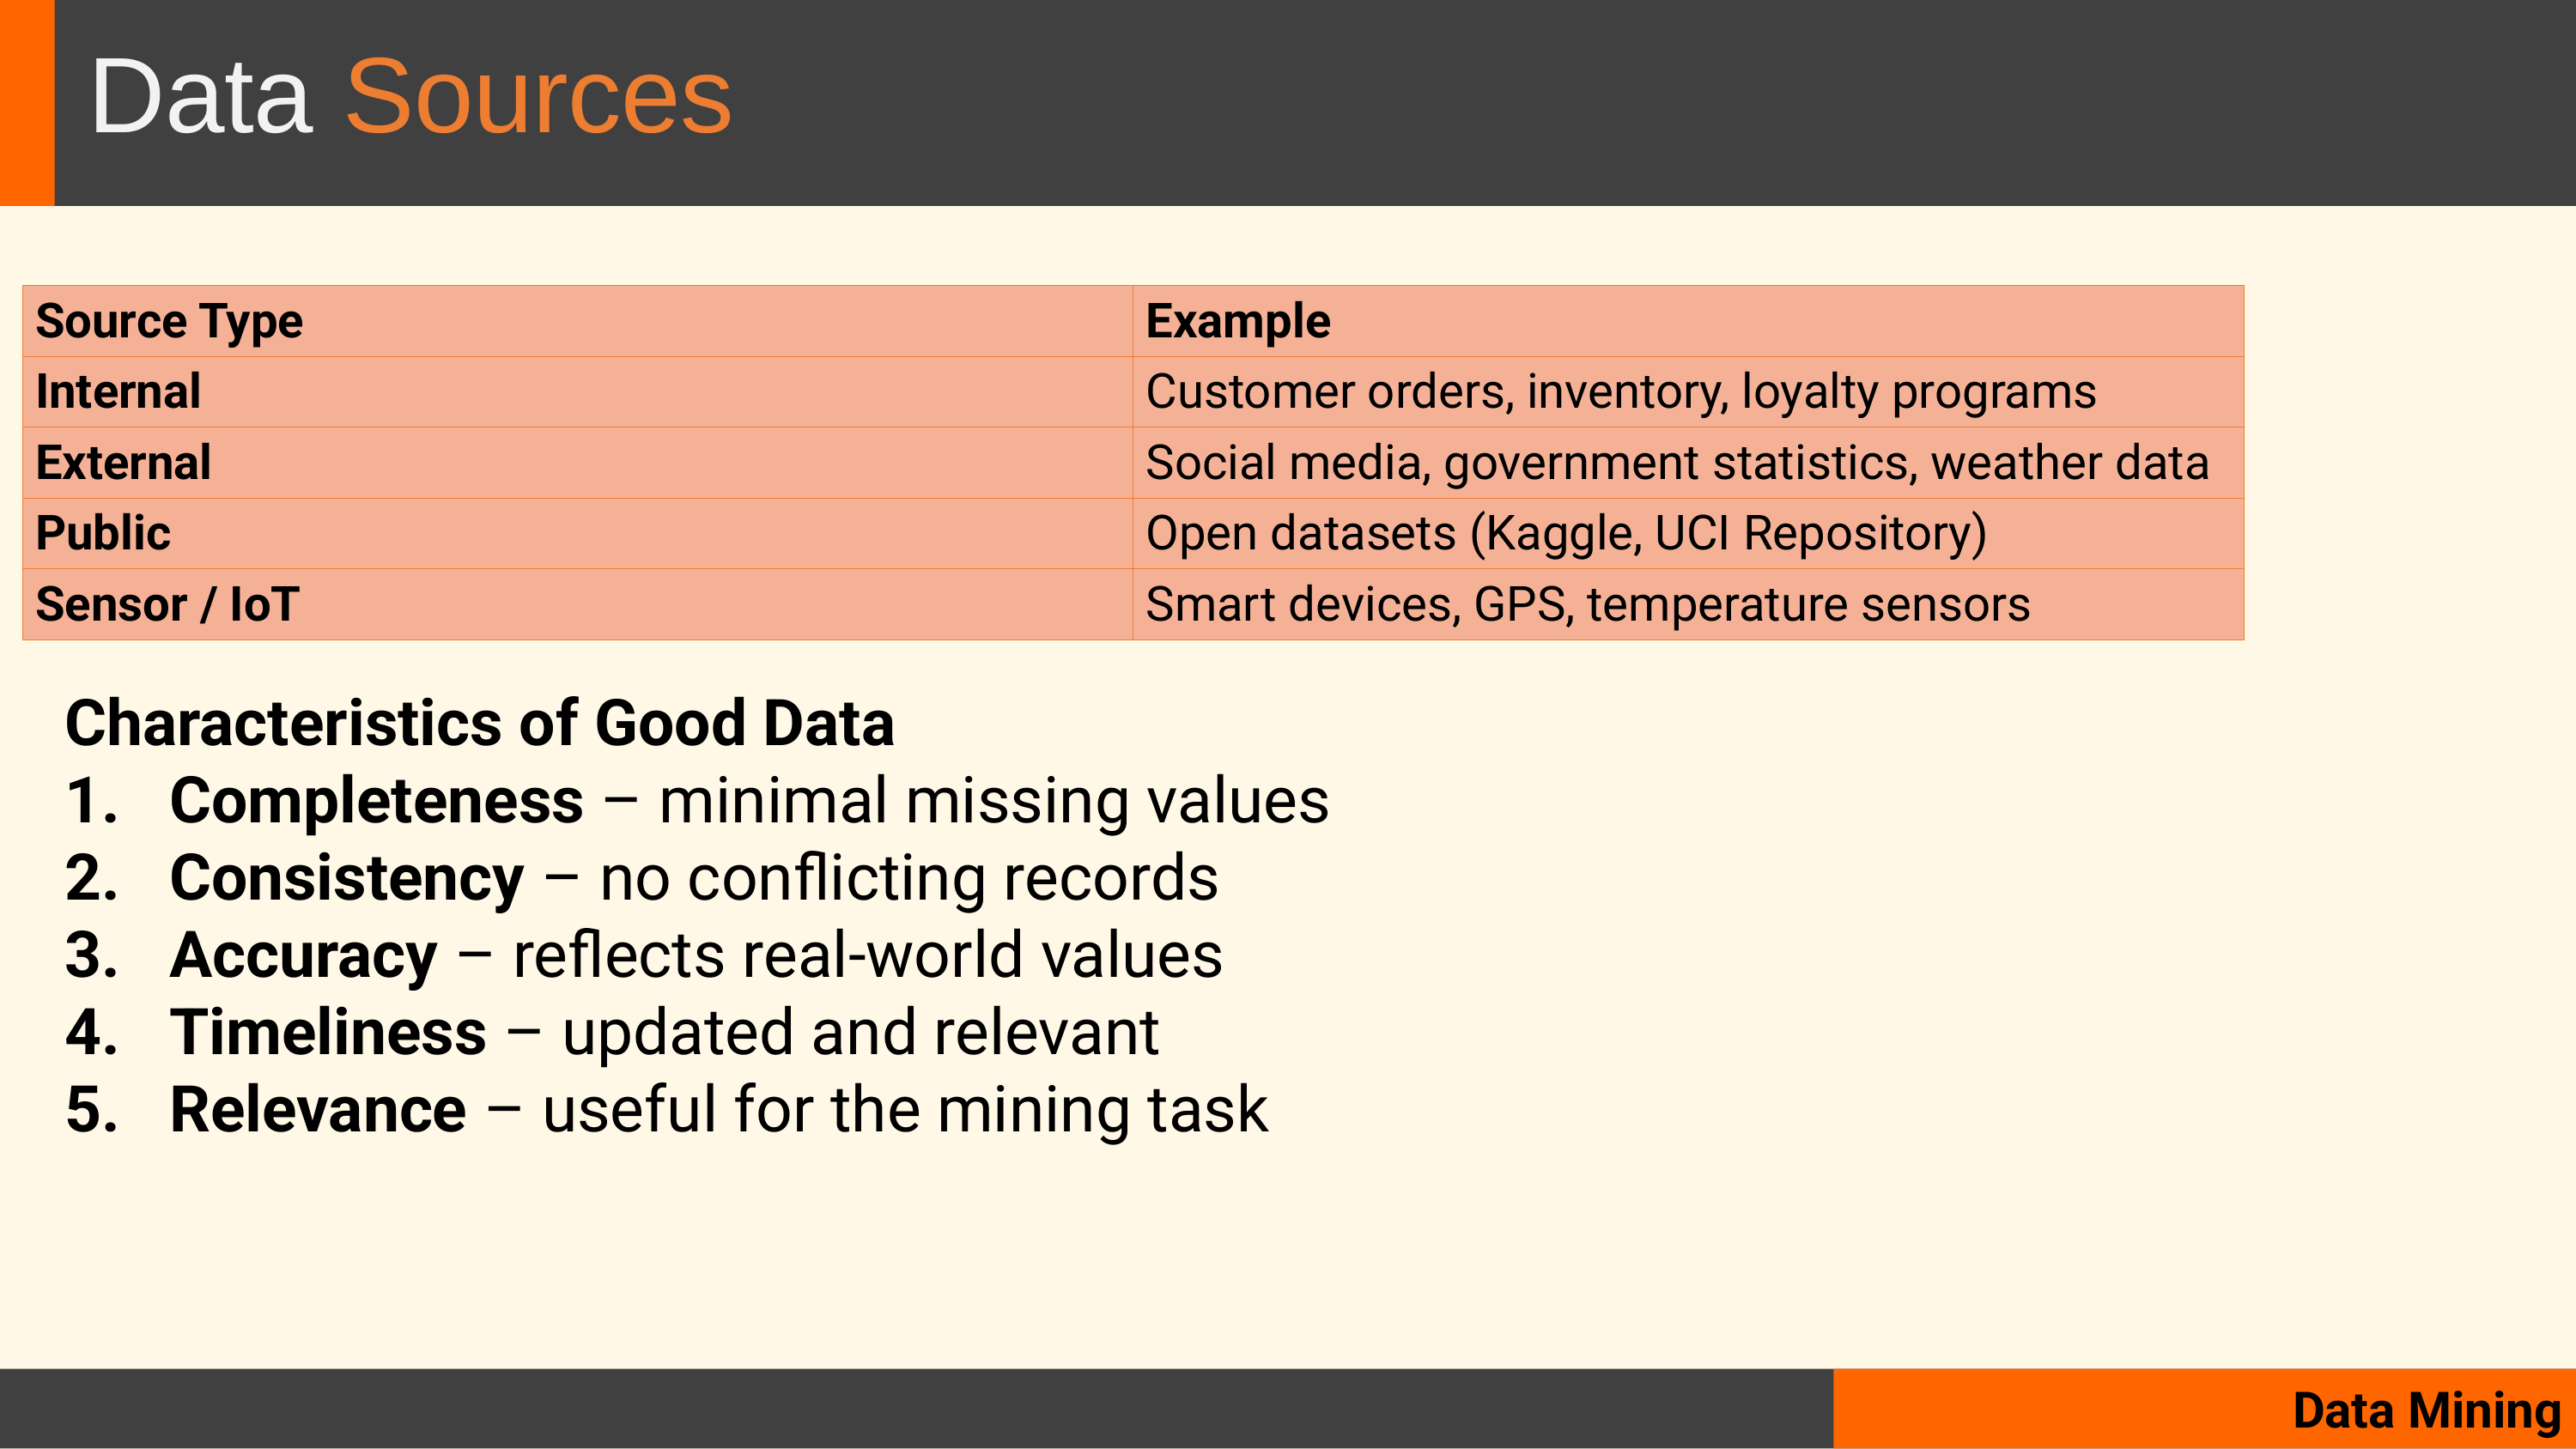

# Data Sources
| Source Type | Example |
| --- | --- |
| Internal | Customer orders, inventory, loyalty programs |
| External | Social media, government statistics, weather data |
| Public | Open datasets (Kaggle, UCI Repository) |
| Sensor / IoT | Smart devices, GPS, temperature sensors |
Characteristics of Good Data
Completeness – minimal missing values
Consistency – no conflicting records
Accuracy – reflects real-world values
Timeliness – updated and relevant
Relevance – useful for the mining task
Data Mining